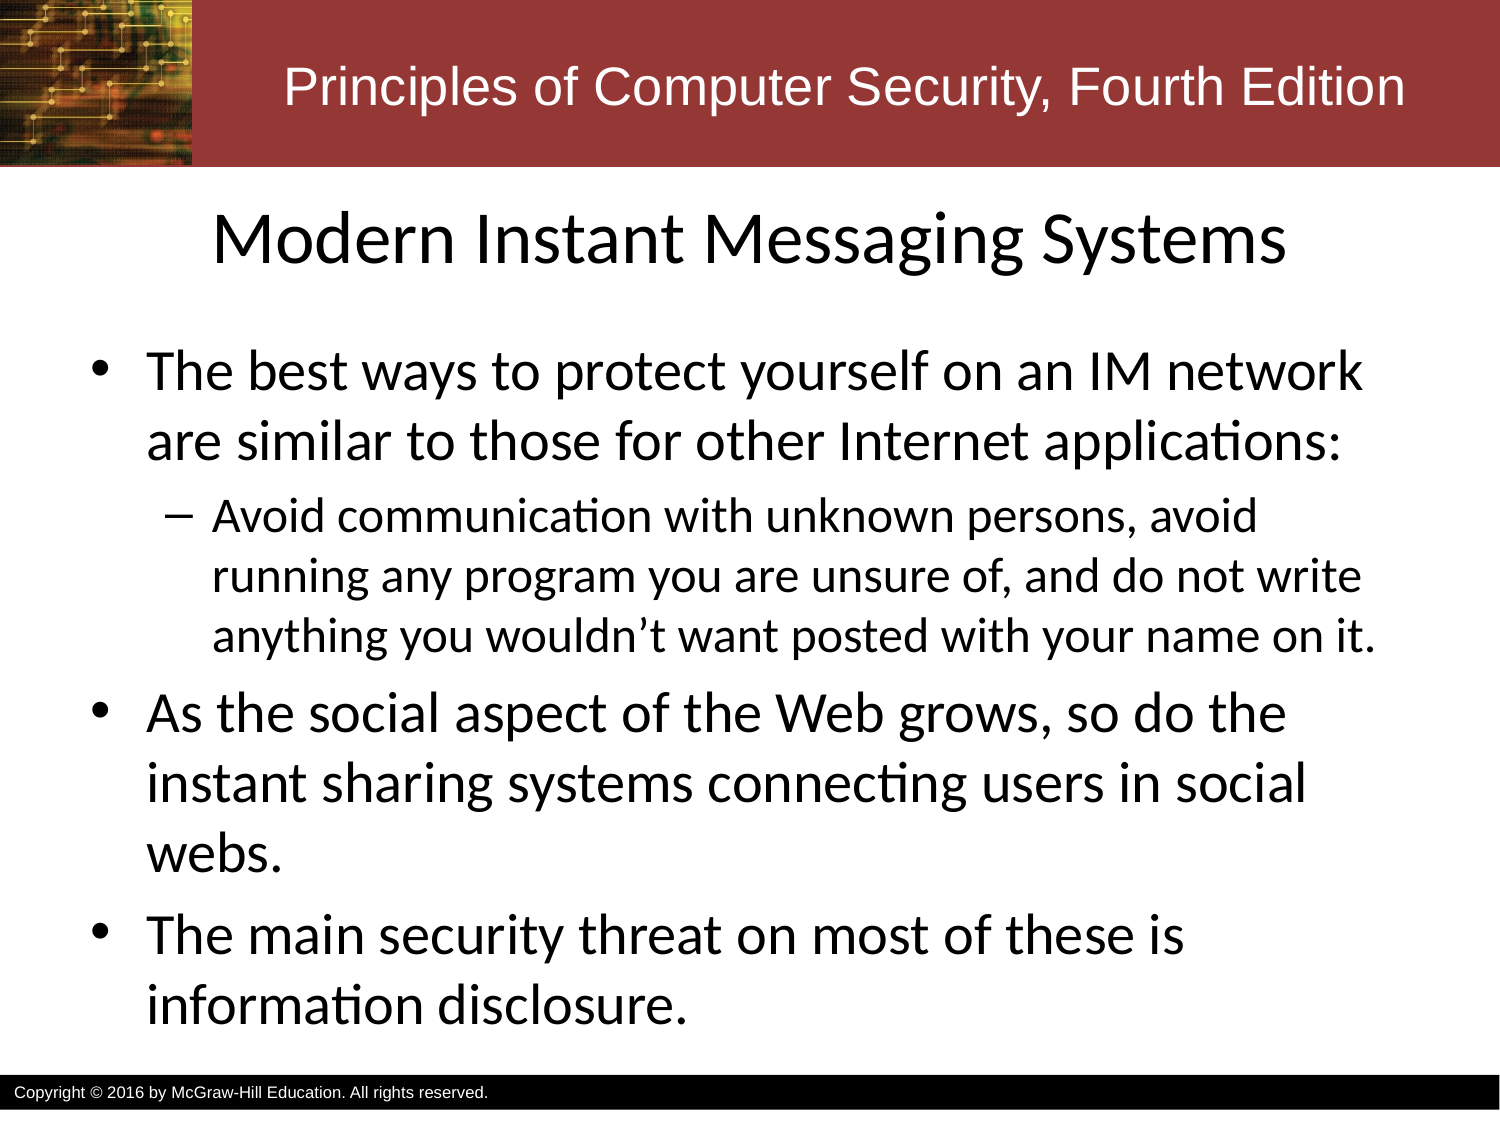

# Modern Instant Messaging Systems
The best ways to protect yourself on an IM network are similar to those for other Internet applications:
Avoid communication with unknown persons, avoid running any program you are unsure of, and do not write anything you wouldn’t want posted with your name on it.
As the social aspect of the Web grows, so do the instant sharing systems connecting users in social webs.
The main security threat on most of these is information disclosure.